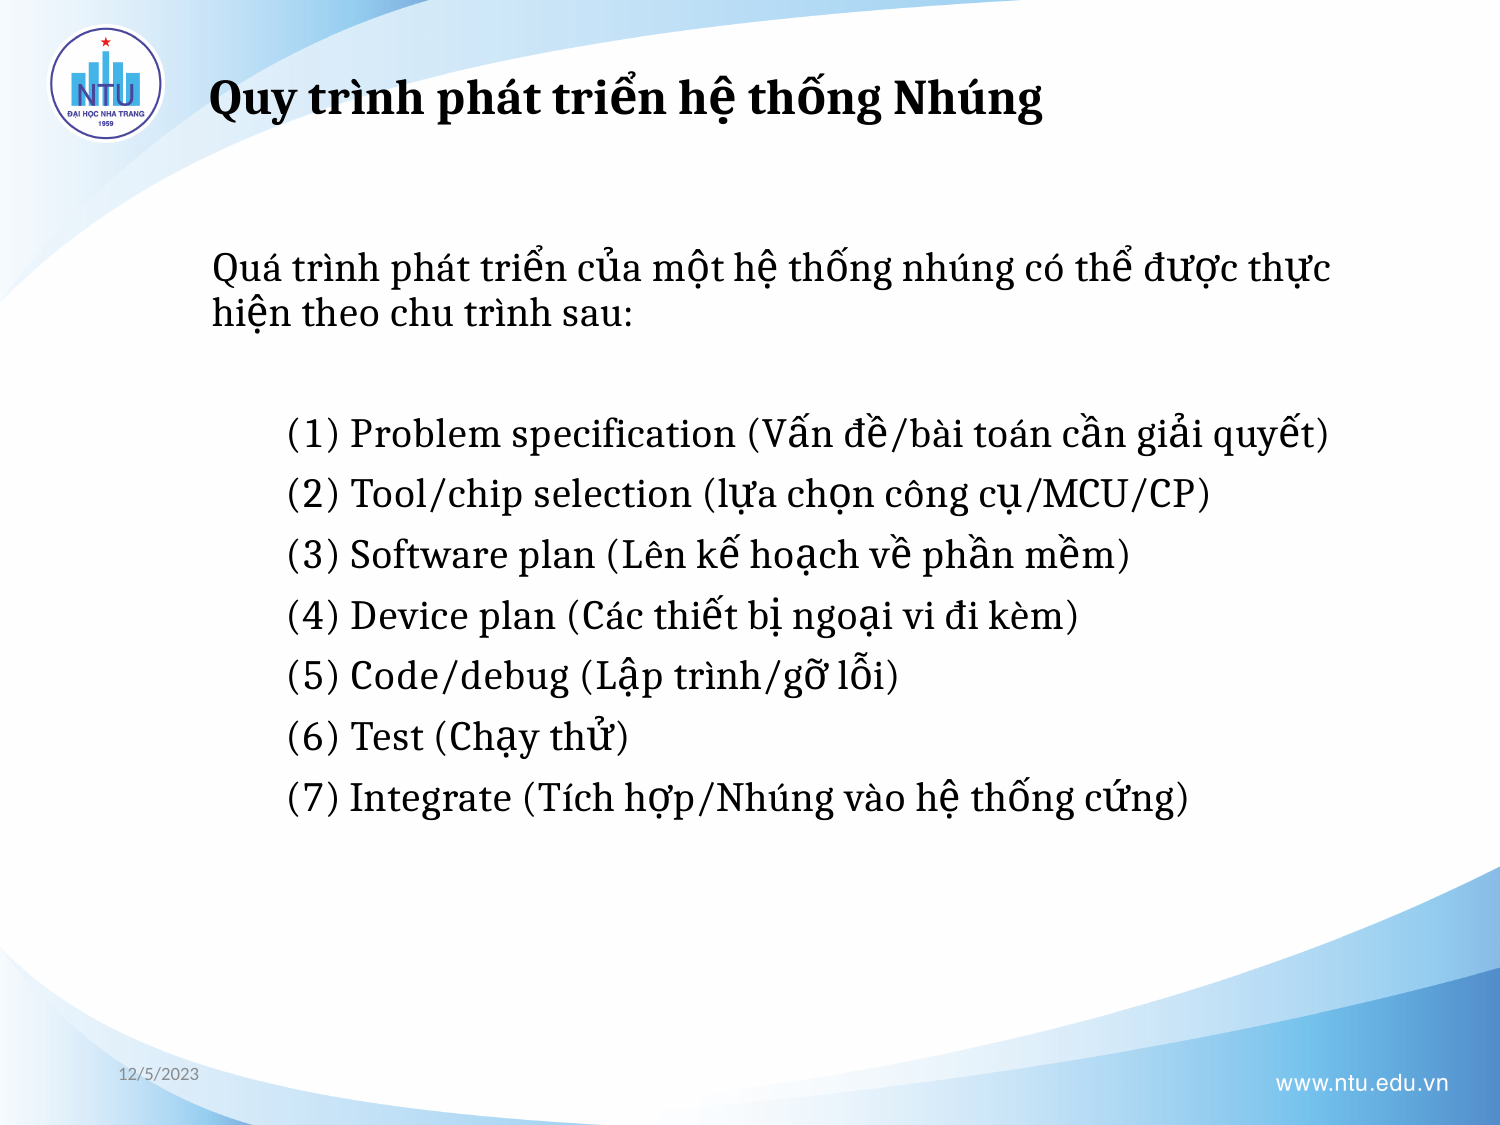

Quy trình phát triển hệ thống Nhúng
Quá trình phát triển của một hệ thống nhúng có thể được thực hiện theo chu trình sau:

(1) Problem specification (Vấn đề/bài toán cần giải quyết)
(2) Tool/chip selection (lựa chọn công cụ/MCU/CP)
(3) Software plan (Lên kế hoạch về phần mềm)
(4) Device plan (Các thiết bị ngoại vi đi kèm)
(5) Code/debug (Lập trình/gỡ lỗi)
(6) Test (Chạy thử)
(7) Integrate (Tích hợp/Nhúng vào hệ thống cứng)
12/5/2023
4